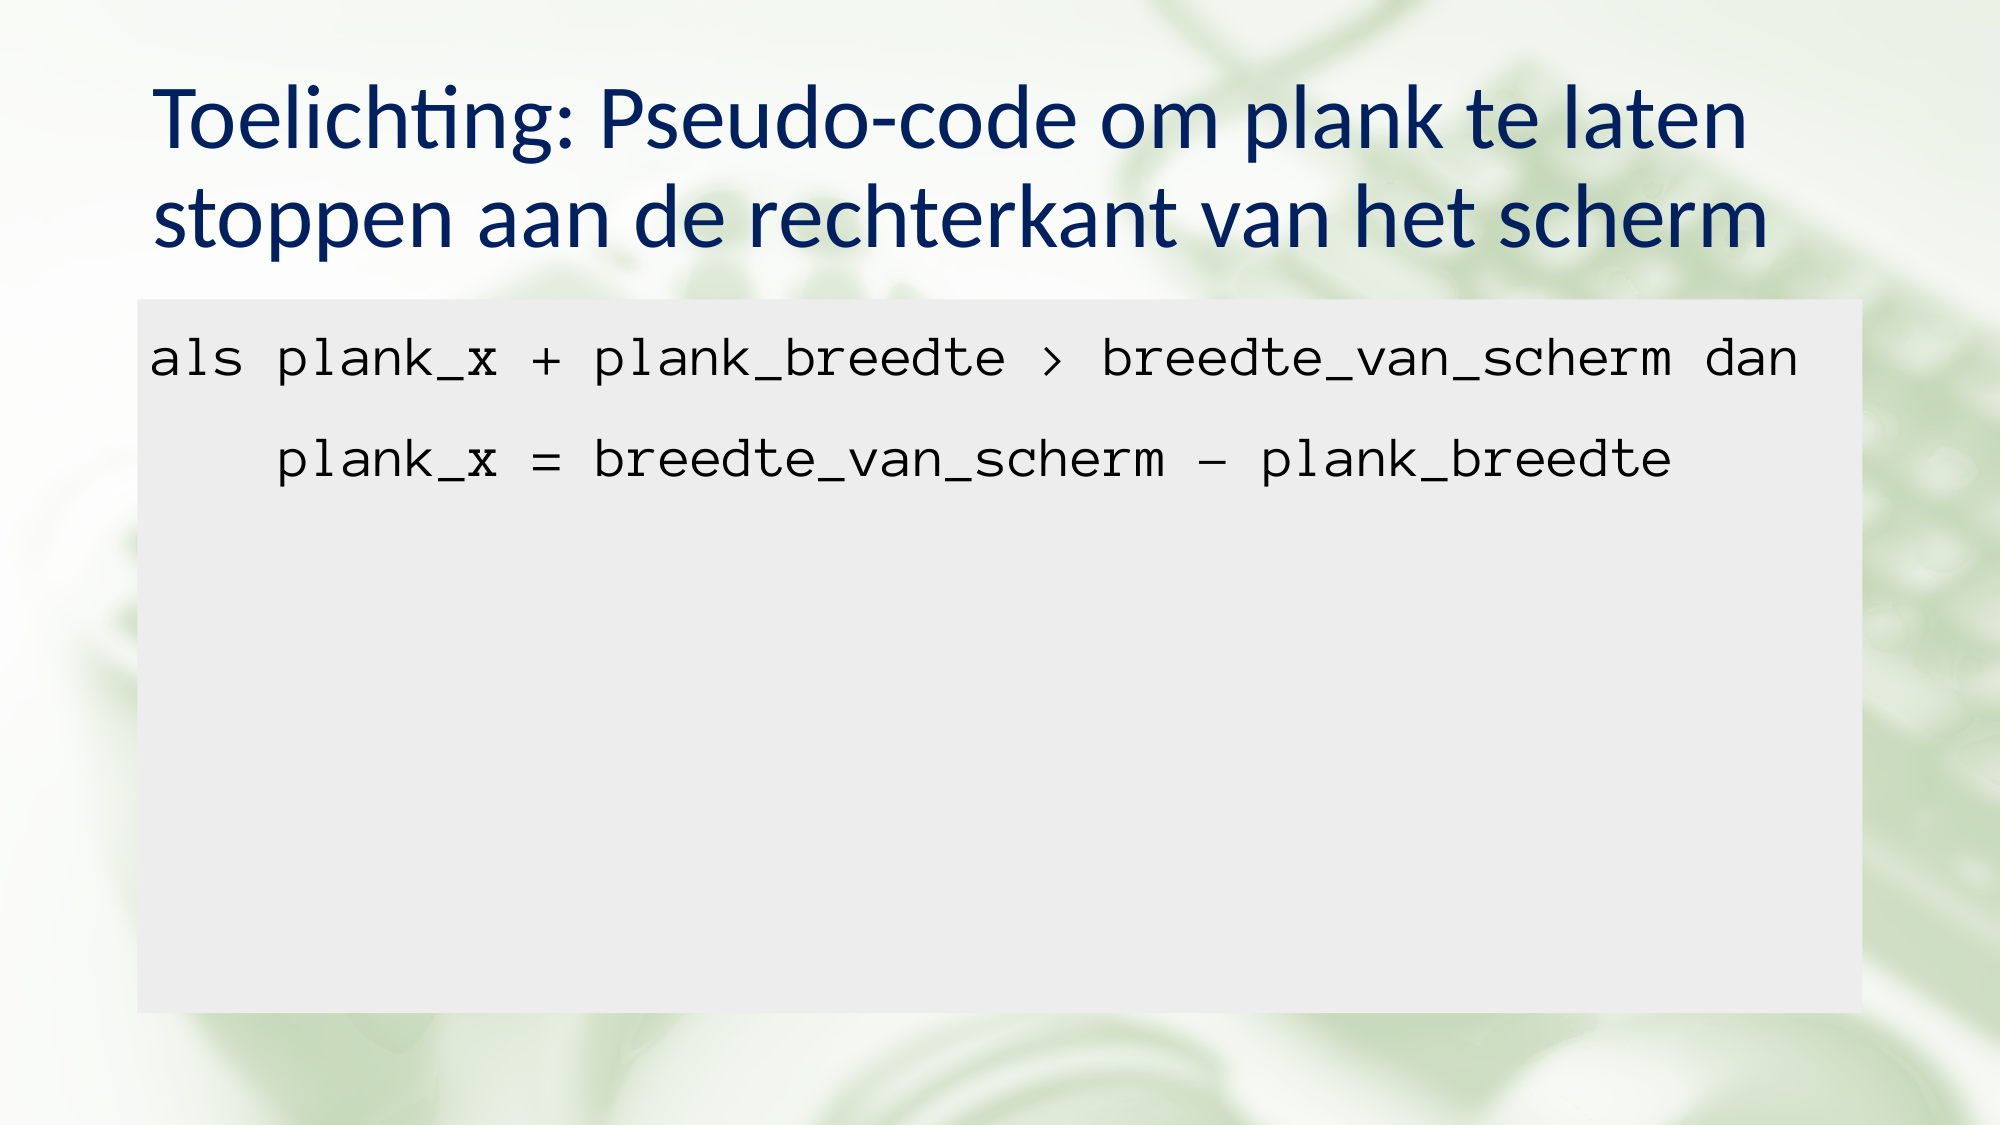

# Toelichting: Pseudo-code om plank te laten stoppen aan de rechterkant van het scherm
als plank_x + plank_breedte > breedte_van_scherm dan
    plank_x = breedte_van_scherm – plank_breedte